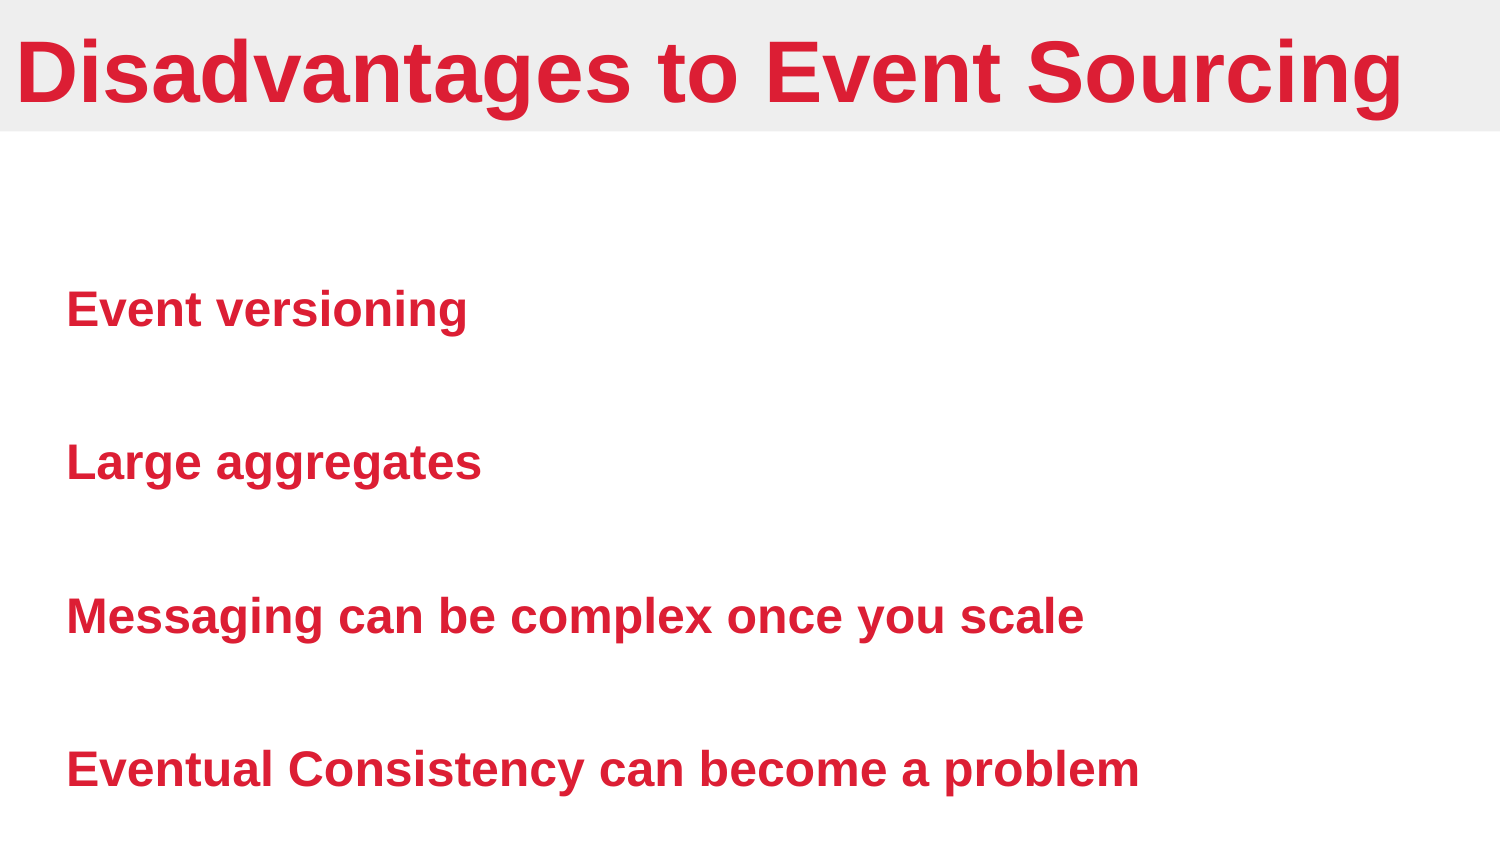

# Disadvantages to Event Sourcing
Event versioning
Large aggregates
Messaging can be complex once you scale
Eventual Consistency can become a problem